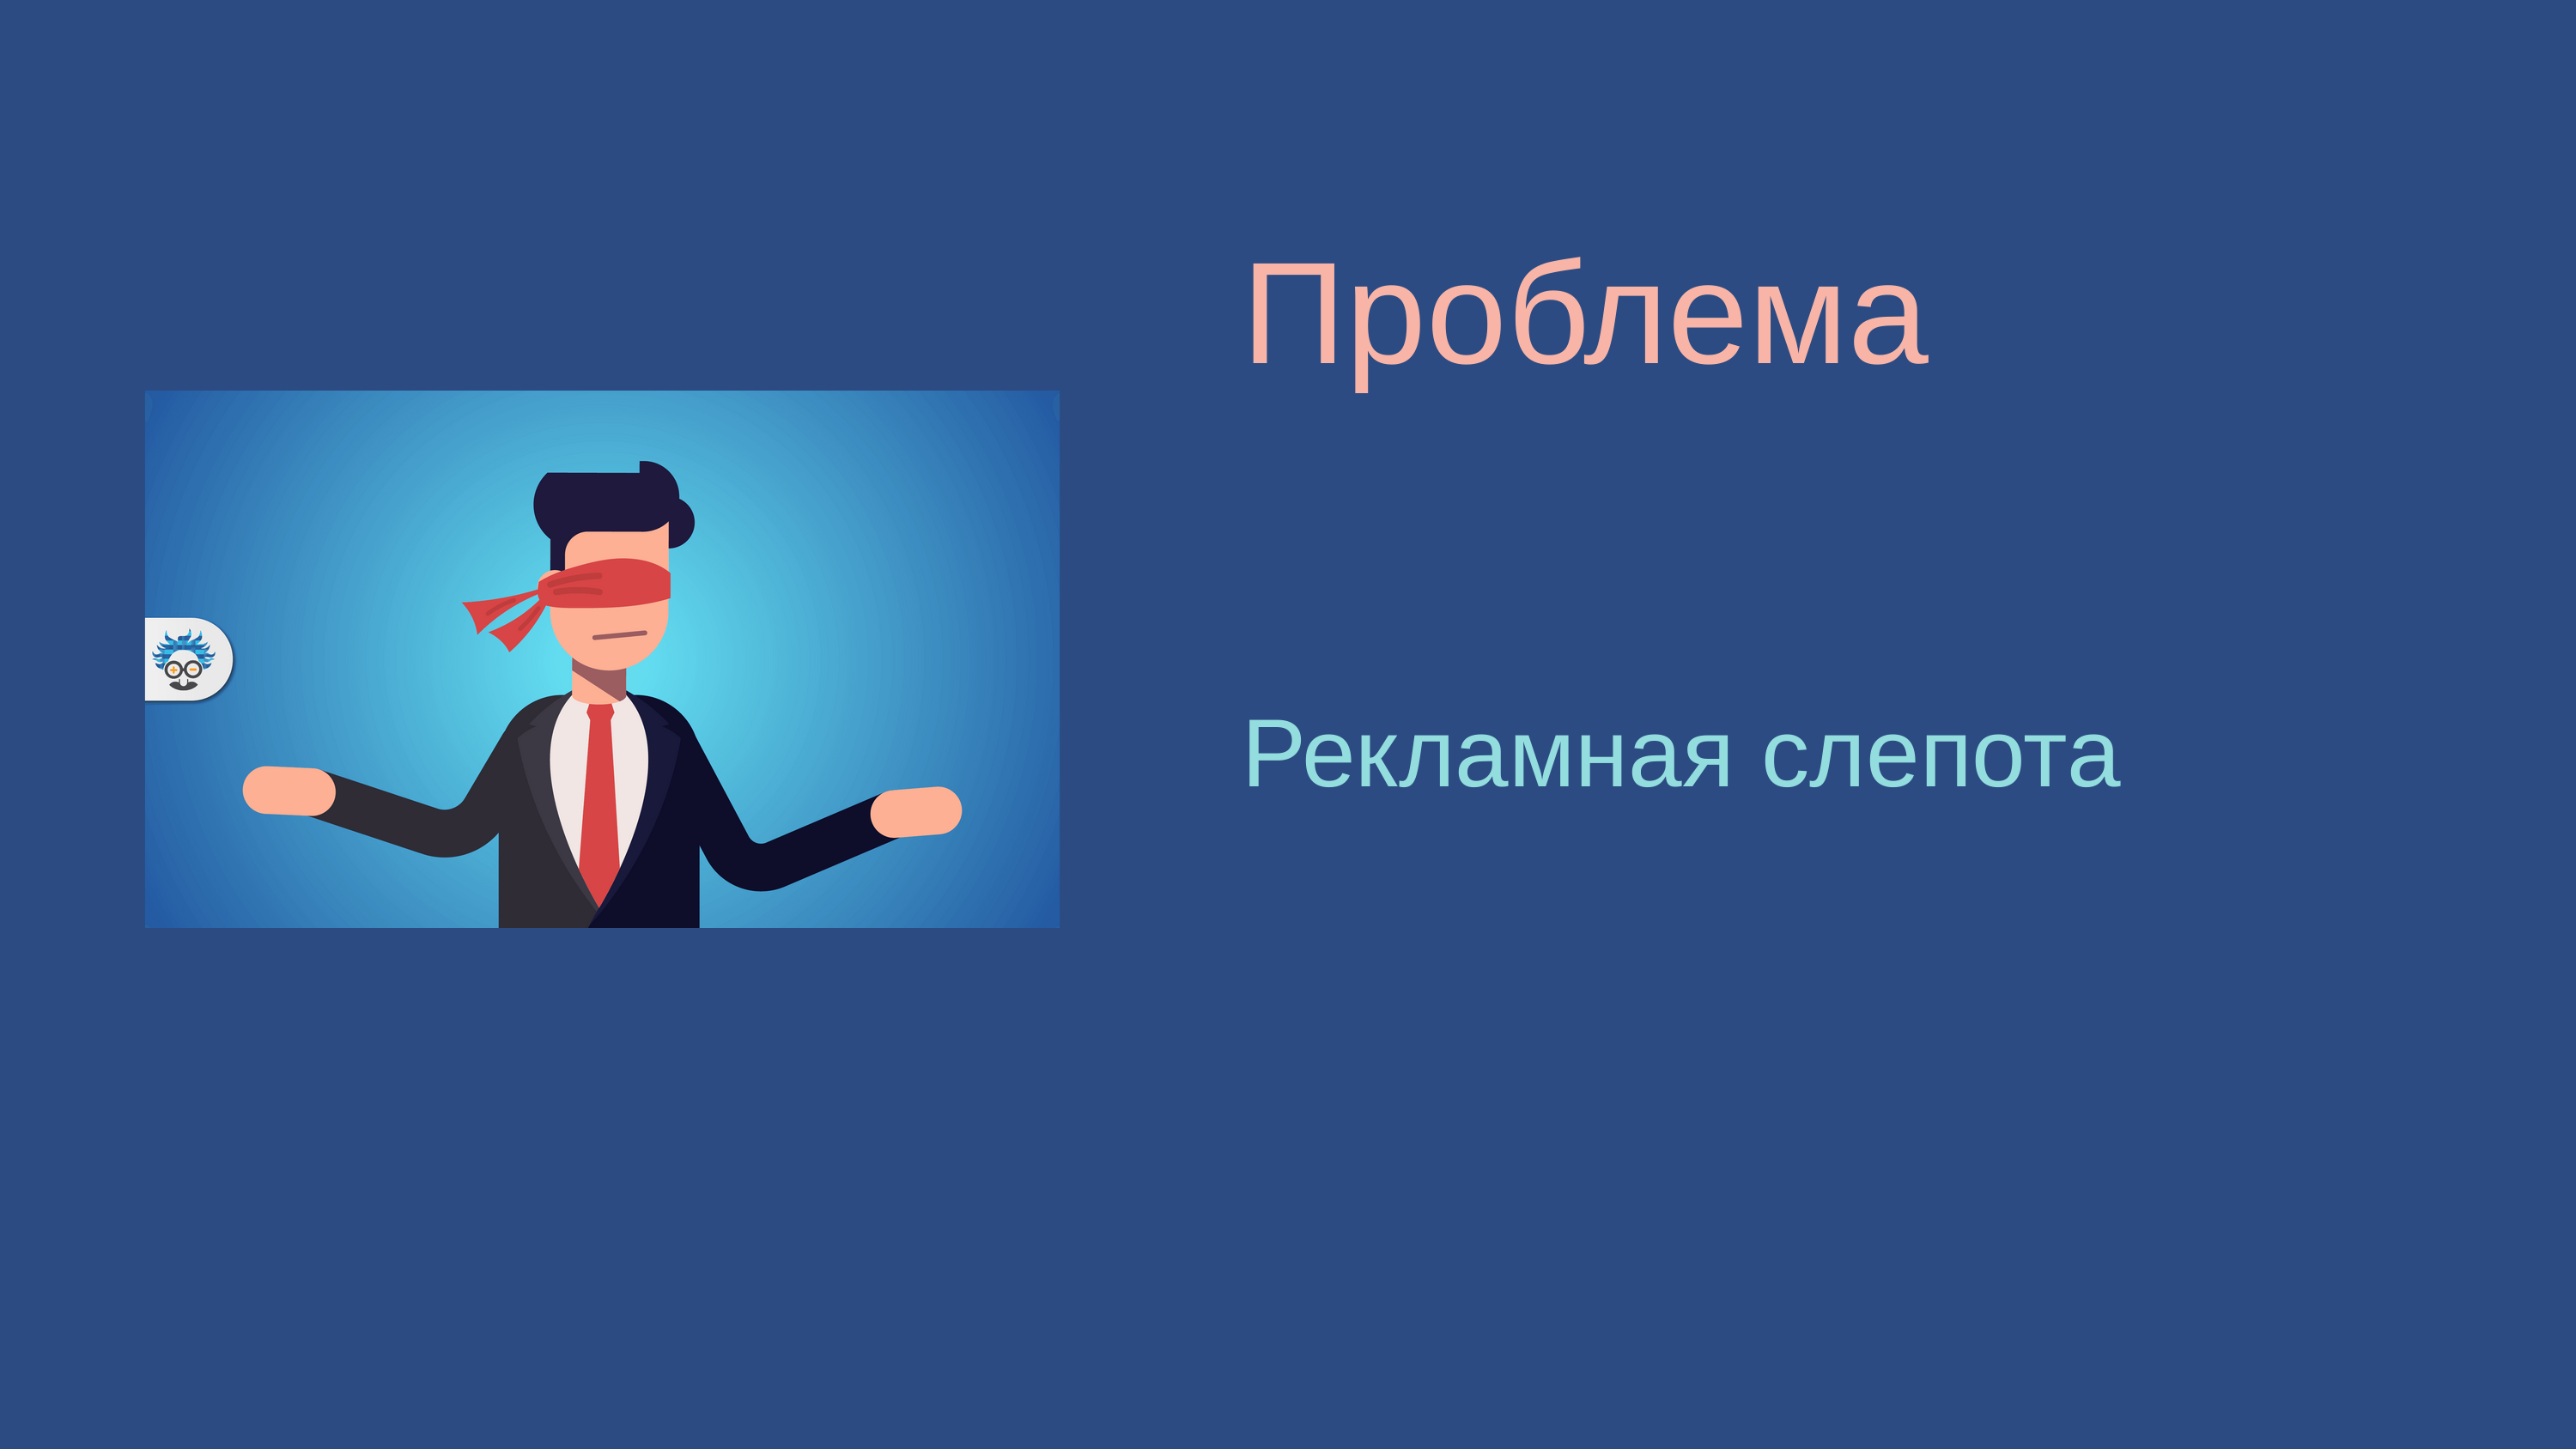

| Проблема |
| --- |
| Рекламная слепота |